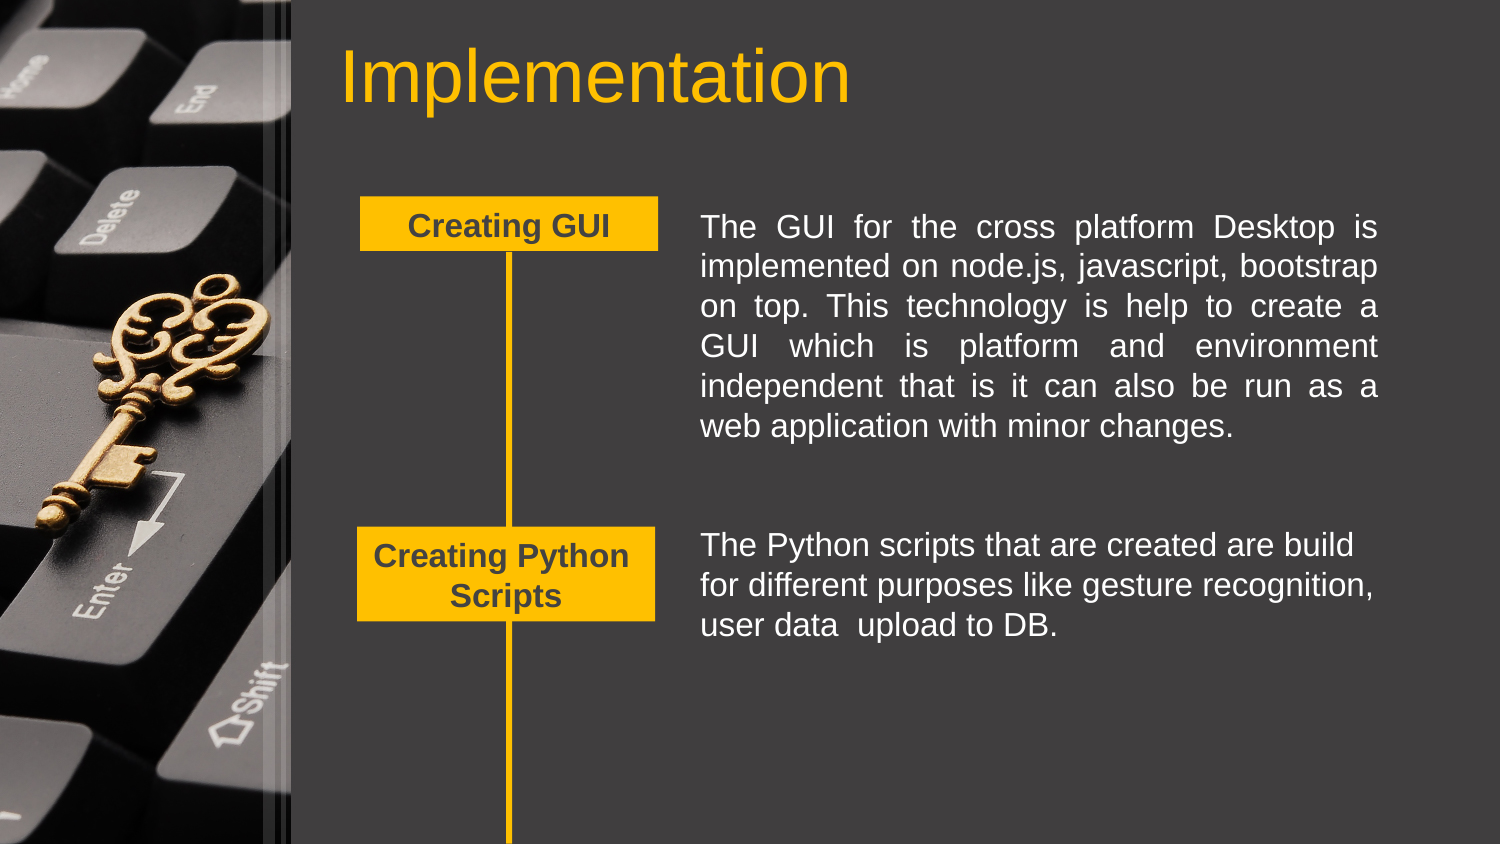

Implementation
Creating GUI
The GUI for the cross platform Desktop is implemented on node.js, javascript, bootstrap on top. This technology is help to create a GUI which is platform and environment independent that is it can also be run as a web application with minor changes.

The Python scripts that are created are build for different purposes like gesture recognition, user data  upload to DB.
Creating Python
Scripts